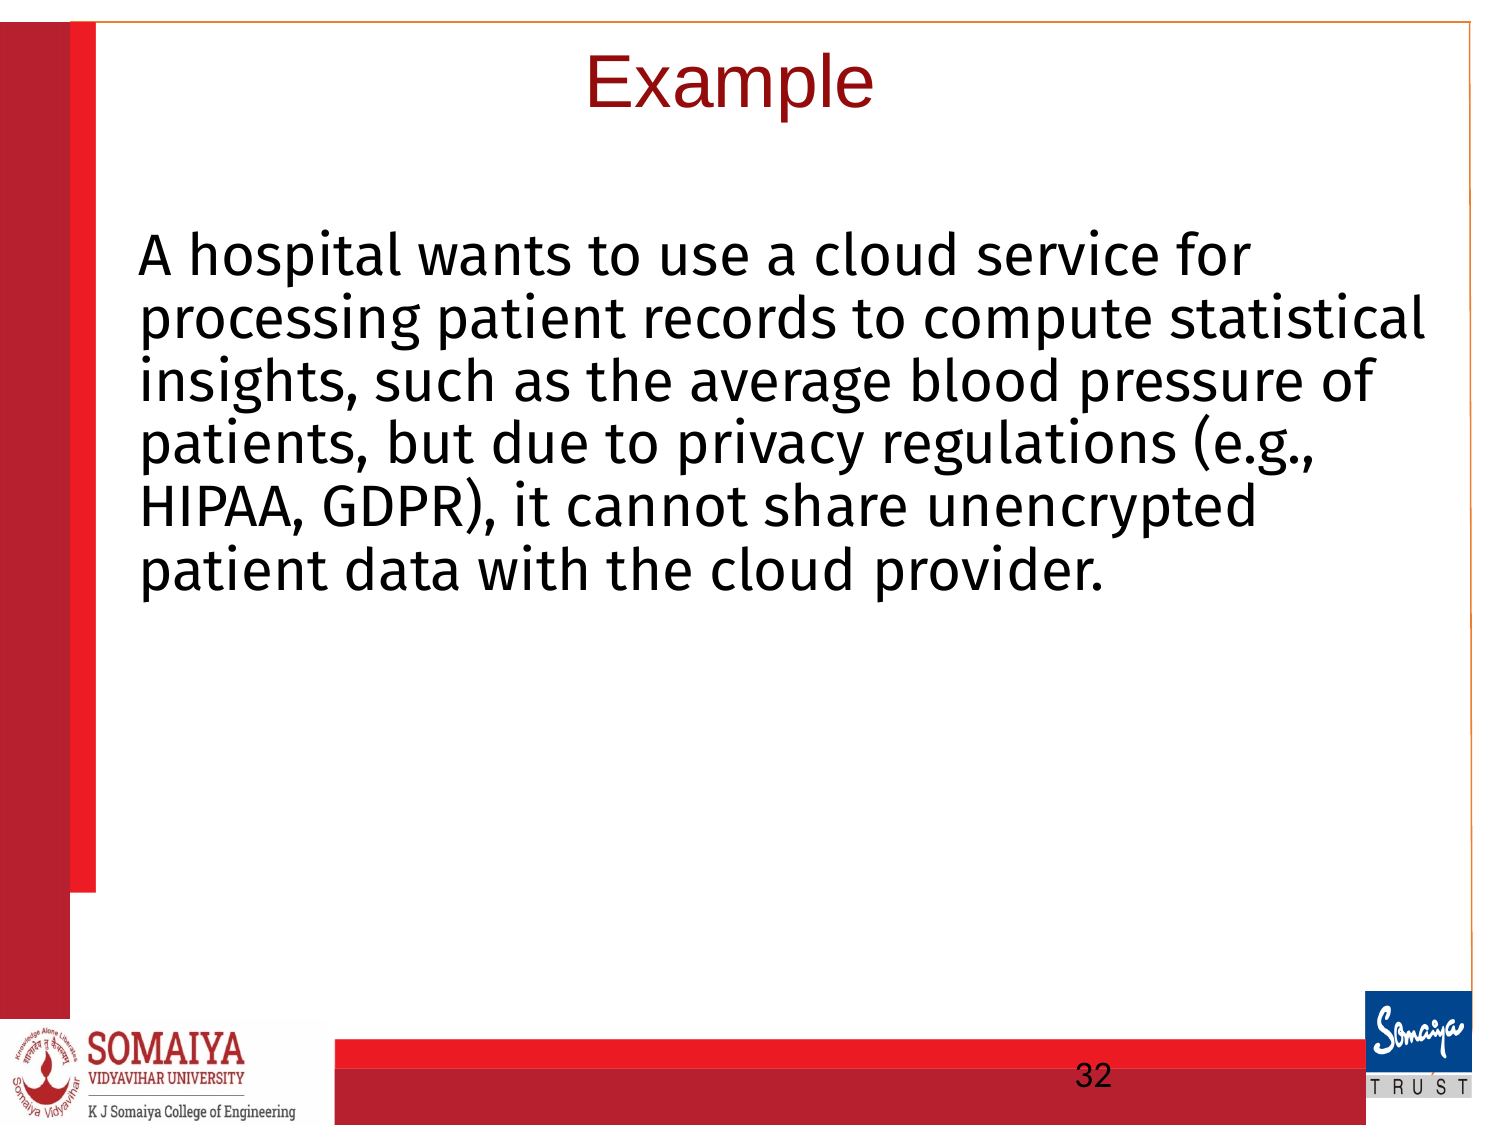

# Example
A hospital wants to use a cloud service for processing patient records to compute statistical insights, such as the average blood pressure of patients, but due to privacy regulations (e.g., HIPAA, GDPR), it cannot share unencrypted patient data with the cloud provider.
32